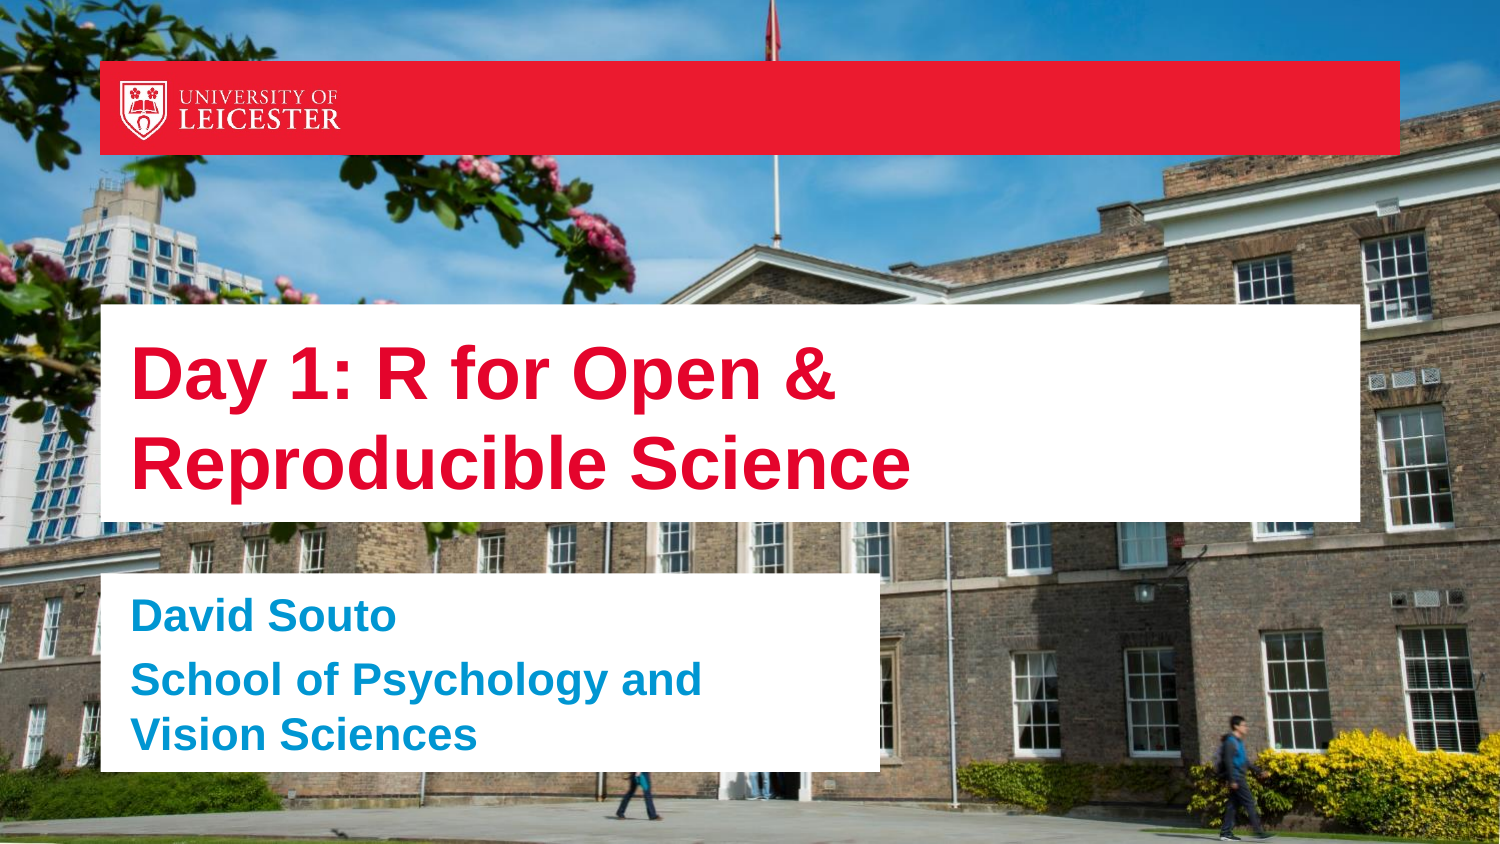

# Day 1: R for Open & Reproducible Science
David Souto
School of Psychology and Vision Sciences